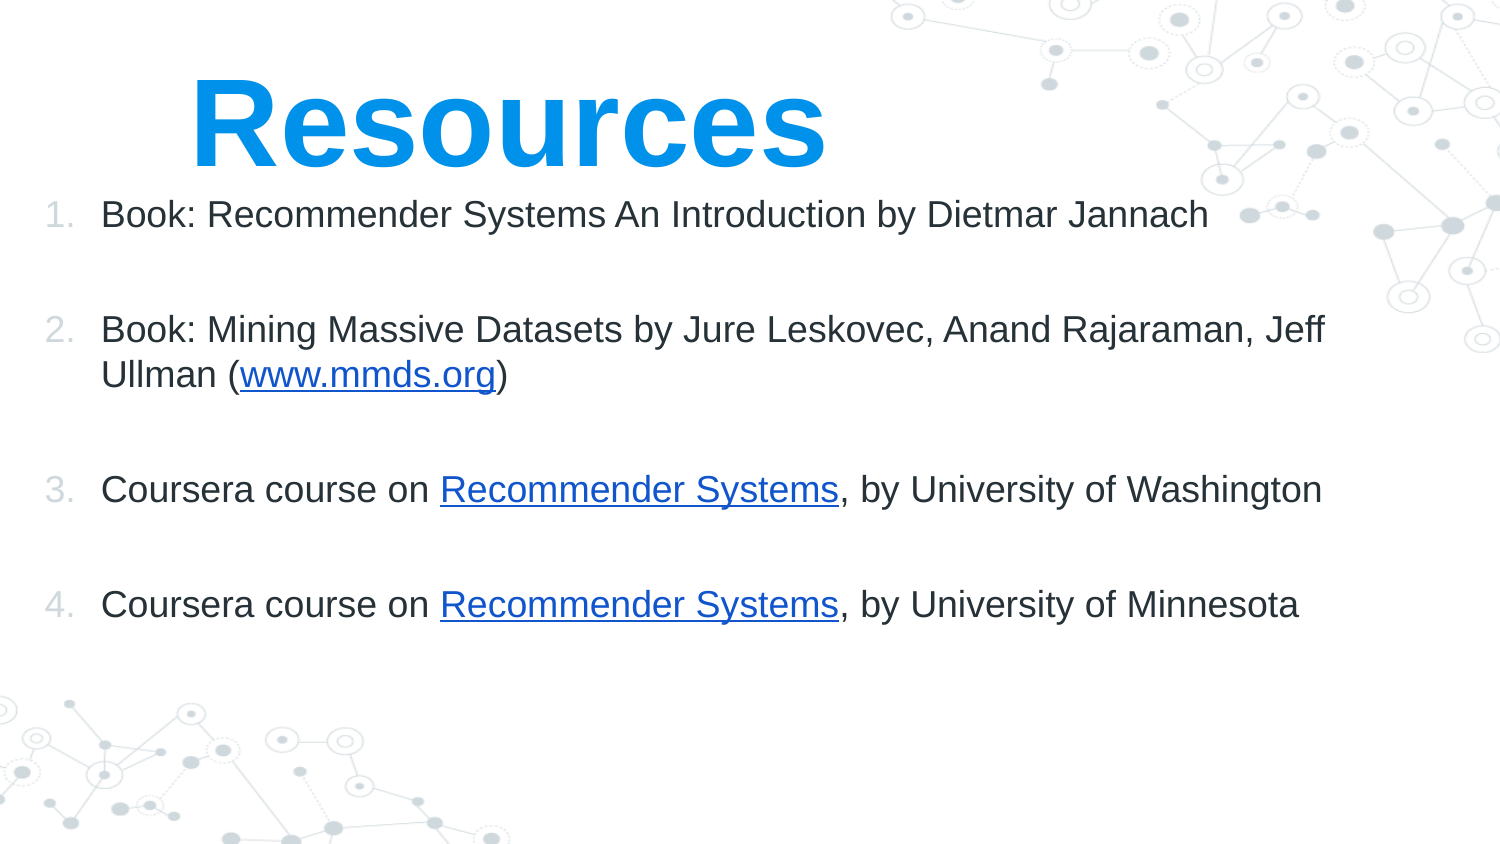

Resources

Book: Recommender Systems An Introduction by Dietmar Jannach

Book: Mining Massive Datasets by Jure Leskovec, Anand Rajaraman, Jeff Ullman (www.mmds.org)

Coursera course on Recommender Systems, by University of Washington

Coursera course on Recommender Systems, by University of Minnesota